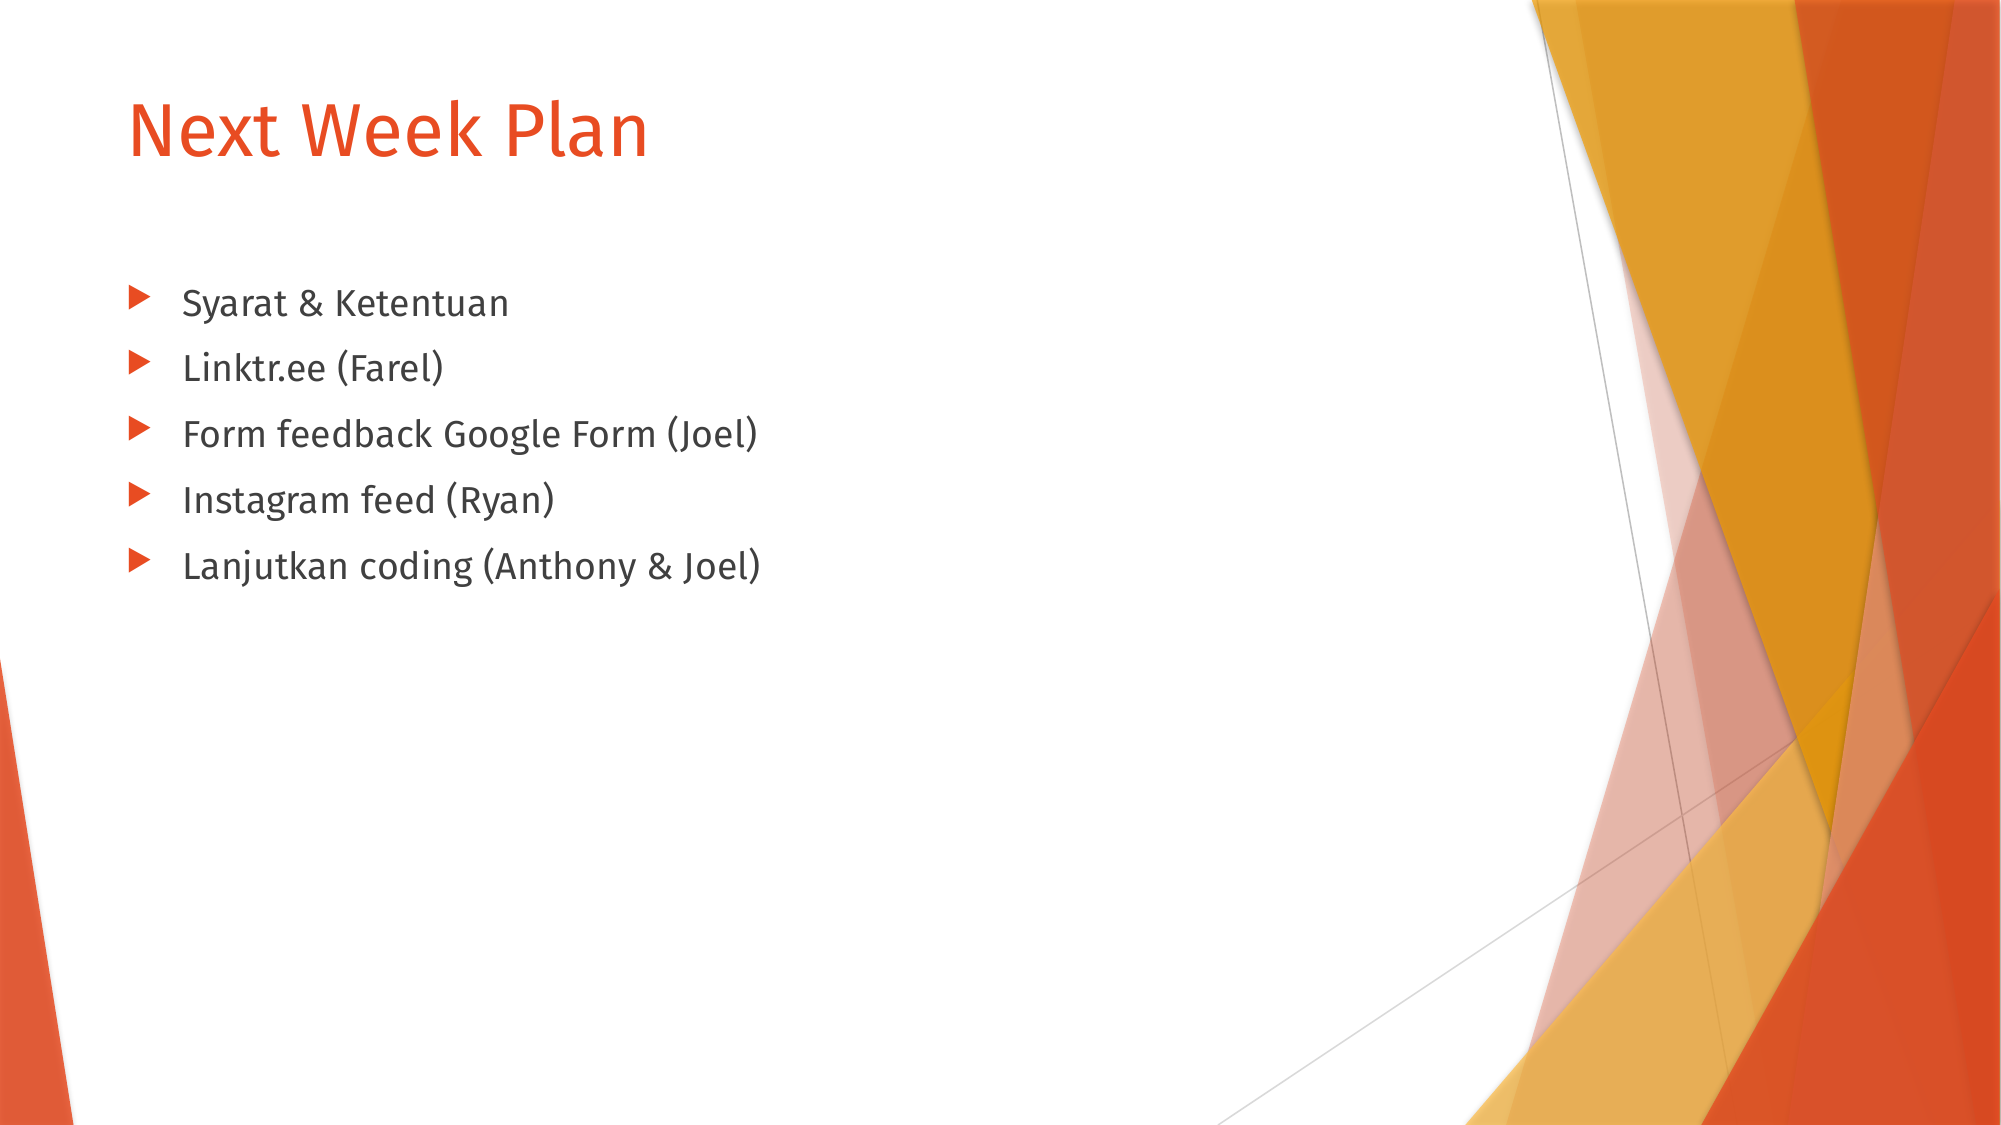

# Next Week Plan
Syarat & Ketentuan
Linktr.ee (Farel)
Form feedback Google Form (Joel)
Instagram feed (Ryan)
Lanjutkan coding (Anthony & Joel)